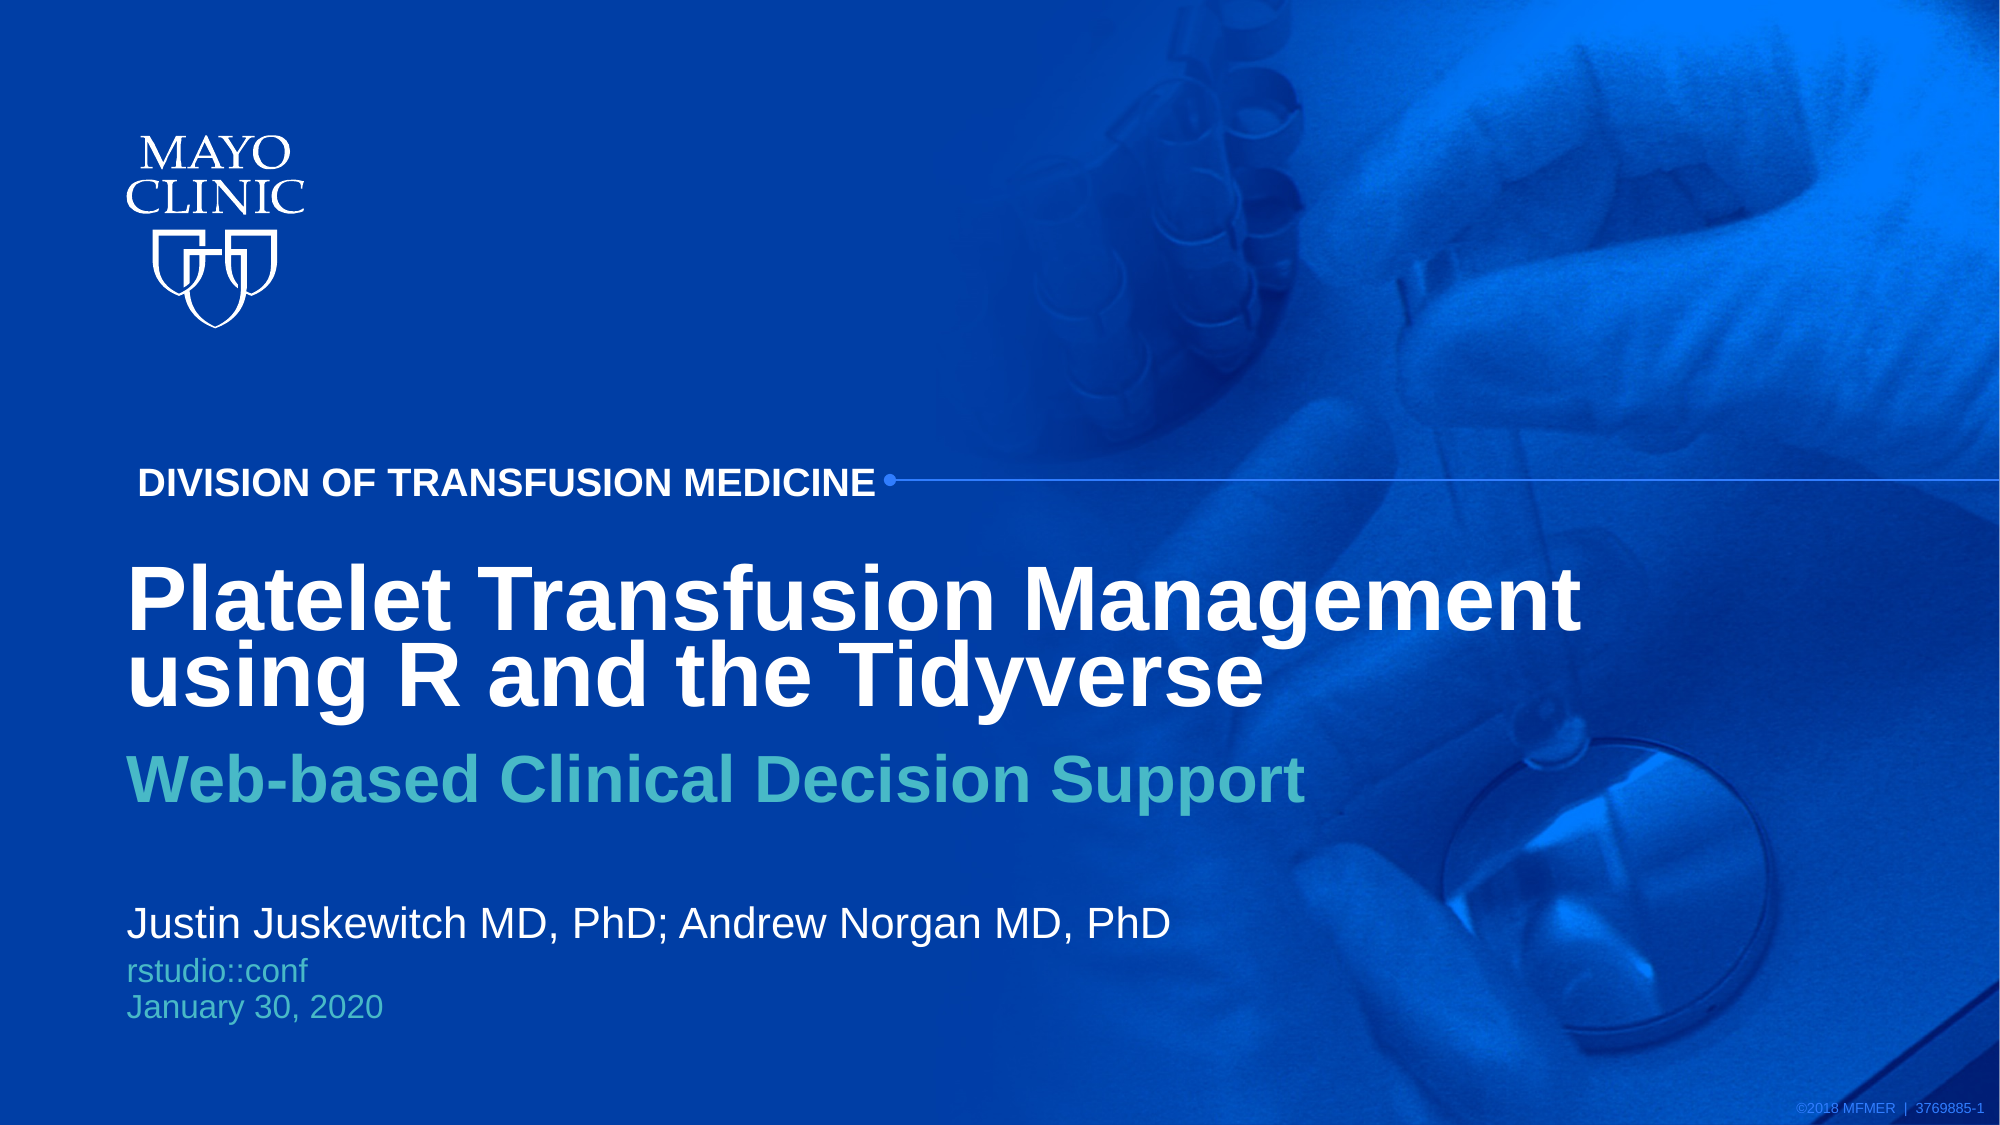

Division of Transfusion Medicine
Platelet Transfusion Management using R and the Tidyverse

Web-based Clinical Decision Support

Justin Juskewitch MD, PhD; Andrew Norgan MD, PhD
rstudio::conf
January 30, 2020